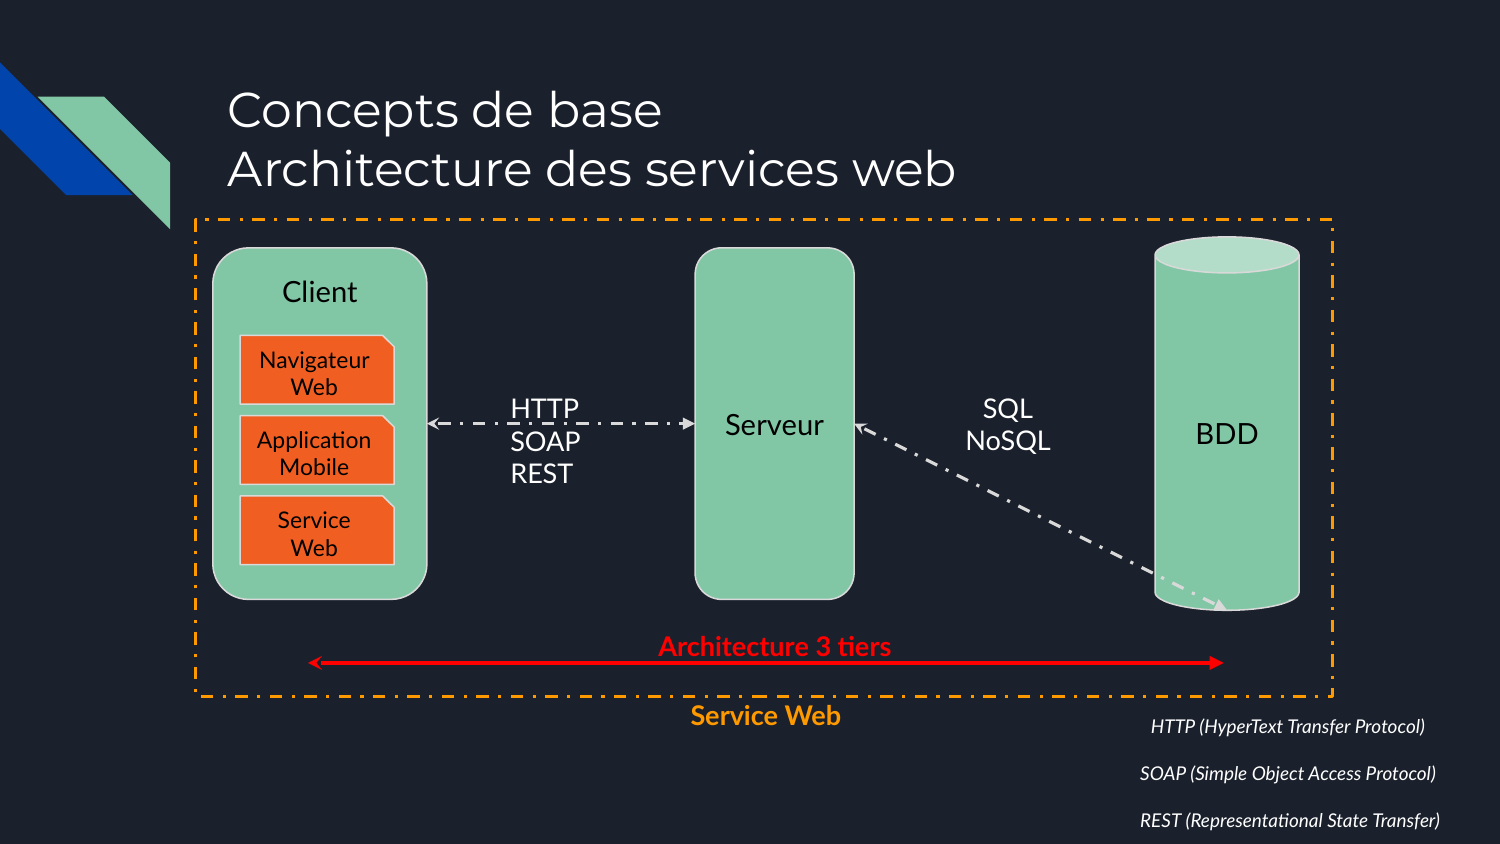

# Concepts de base
Architecture des services web

BDD
Client
Serveur
Navigateur Web
SQL
NoSQL
HTTP
SOAP
REST
Application
Mobile
Service Web
Architecture 3 tiers
Service Web
HTTP (HyperText Transfer Protocol)
SOAP (Simple Object Access Protocol)
 REST (Representational State Transfer)